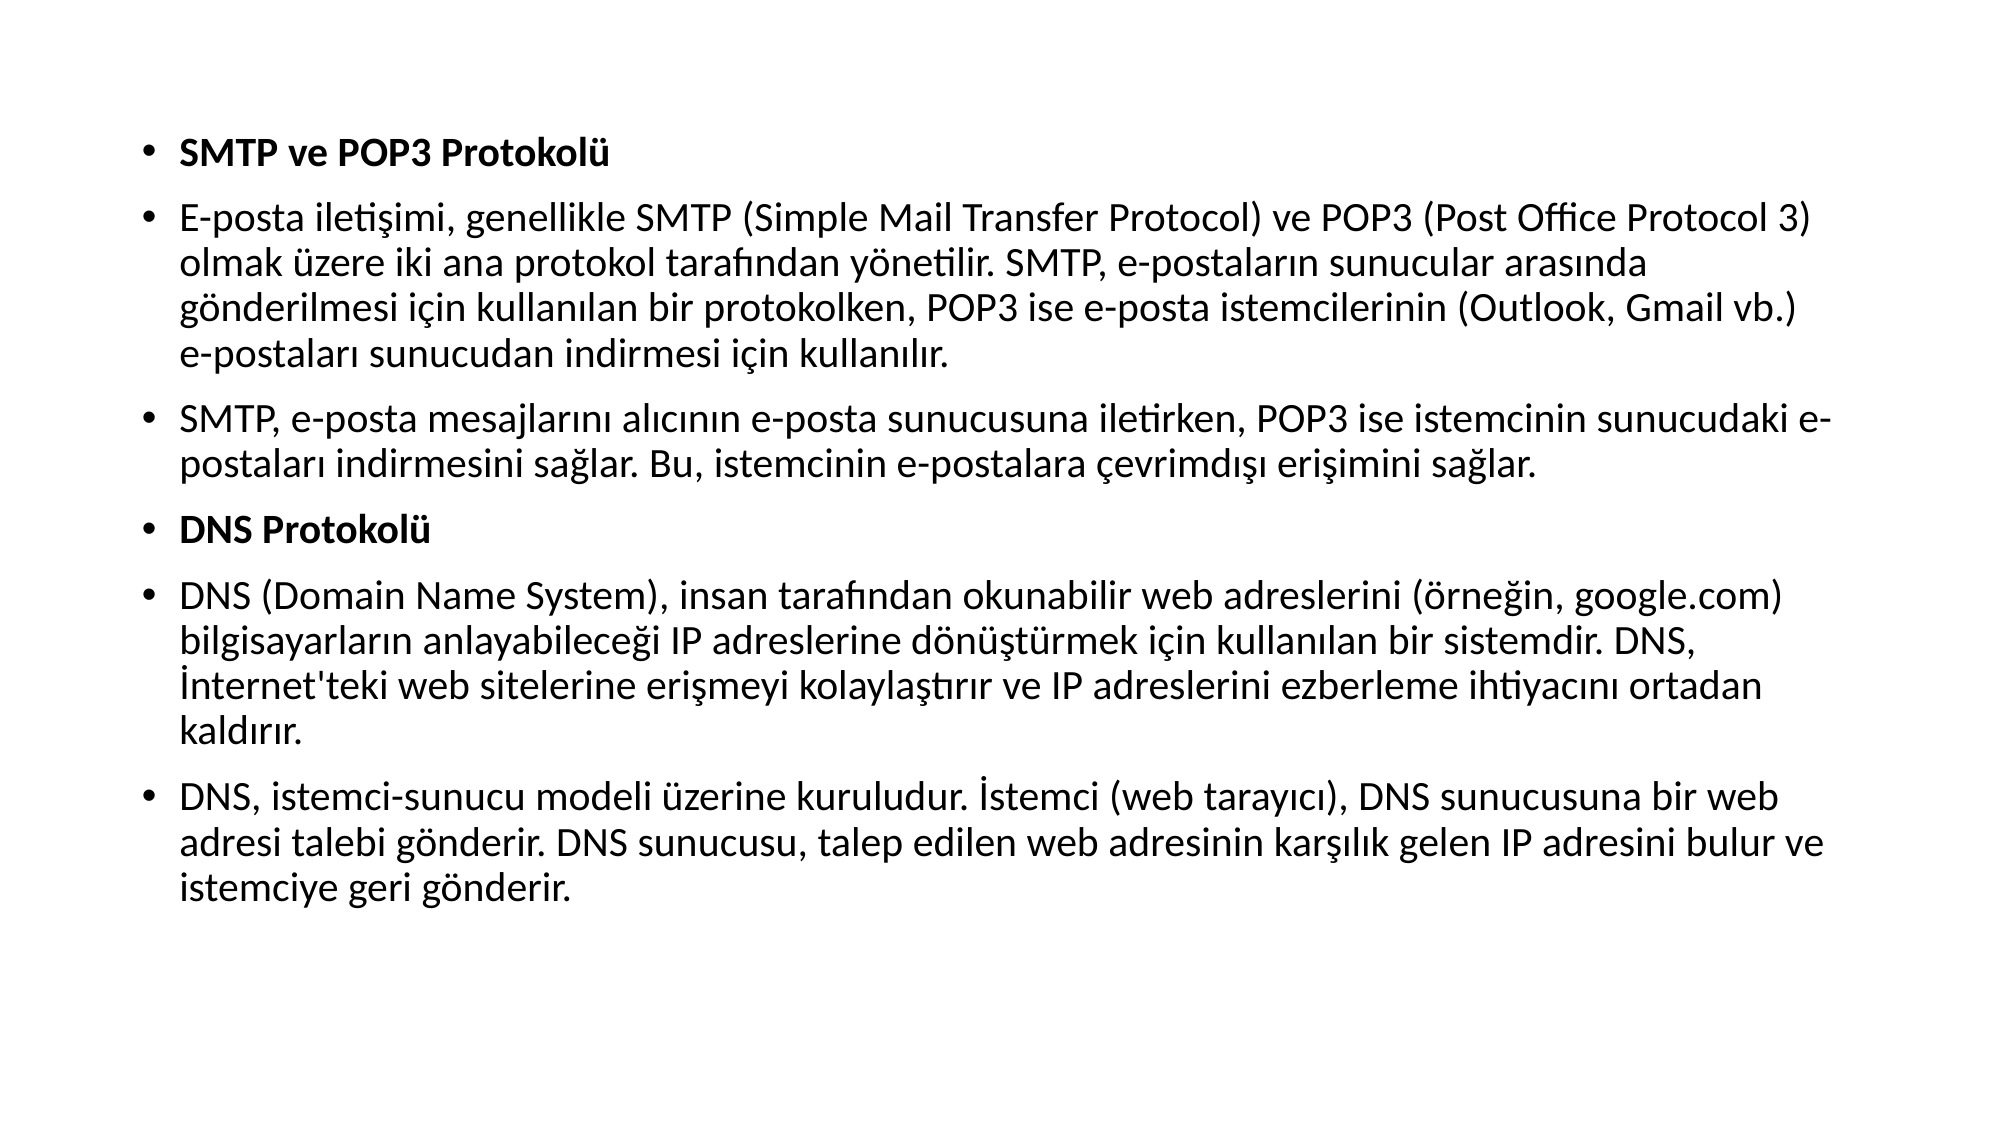

SMTP ve POP3 Protokolü
E-posta iletişimi, genellikle SMTP (Simple Mail Transfer Protocol) ve POP3 (Post Office Protocol 3) olmak üzere iki ana protokol tarafından yönetilir. SMTP, e-postaların sunucular arasında gönderilmesi için kullanılan bir protokolken, POP3 ise e-posta istemcilerinin (Outlook, Gmail vb.) e-postaları sunucudan indirmesi için kullanılır.
SMTP, e-posta mesajlarını alıcının e-posta sunucusuna iletirken, POP3 ise istemcinin sunucudaki e-postaları indirmesini sağlar. Bu, istemcinin e-postalara çevrimdışı erişimini sağlar.
DNS Protokolü
DNS (Domain Name System), insan tarafından okunabilir web adreslerini (örneğin, google.com) bilgisayarların anlayabileceği IP adreslerine dönüştürmek için kullanılan bir sistemdir. DNS, İnternet'teki web sitelerine erişmeyi kolaylaştırır ve IP adreslerini ezberleme ihtiyacını ortadan kaldırır.
DNS, istemci-sunucu modeli üzerine kuruludur. İstemci (web tarayıcı), DNS sunucusuna bir web adresi talebi gönderir. DNS sunucusu, talep edilen web adresinin karşılık gelen IP adresini bulur ve istemciye geri gönderir.